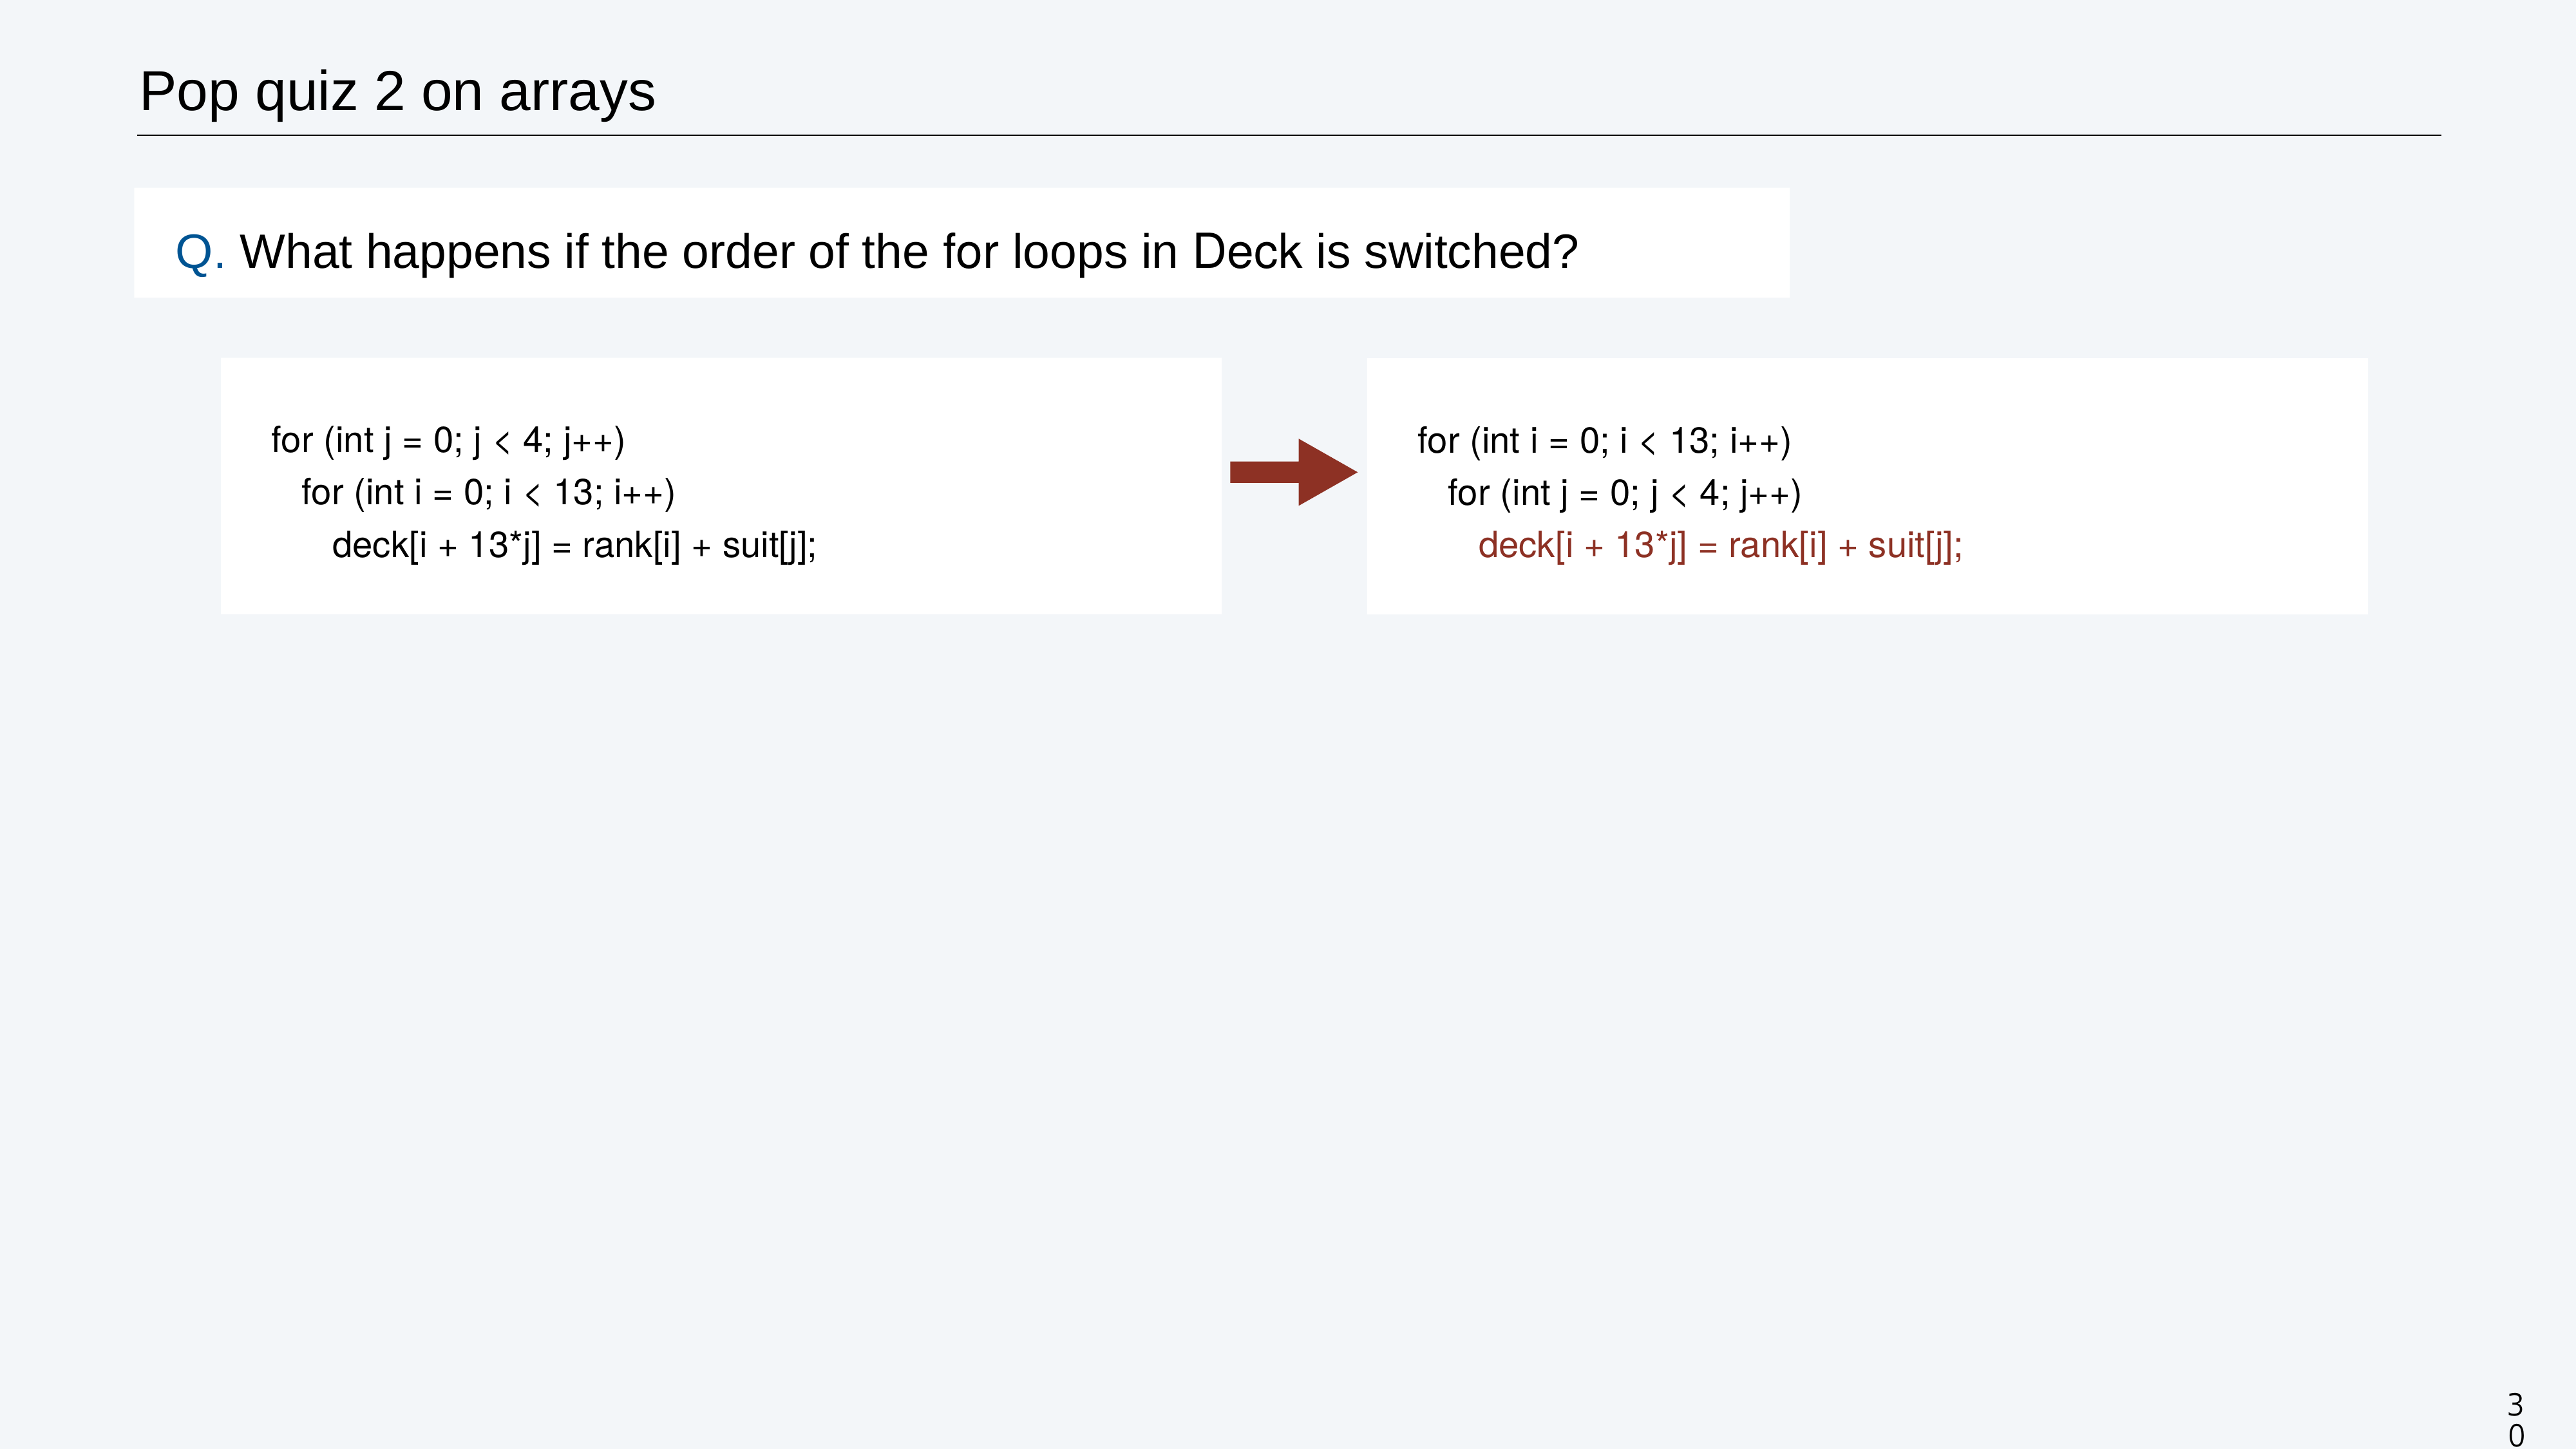

# Pop quiz 2 on arrays
Q. What happens if the order of the for loops in Deck is switched?
for (int j = 0; j < 4; j++)
   for (int i = 0; i < 13; i++)
      deck[i + 13*j] = rank[i] + suit[j];
for (int i = 0; i < 13; i++)
   for (int j = 0; j < 4; j++)
      deck[i + 13*j] = rank[i] + suit[j];

30